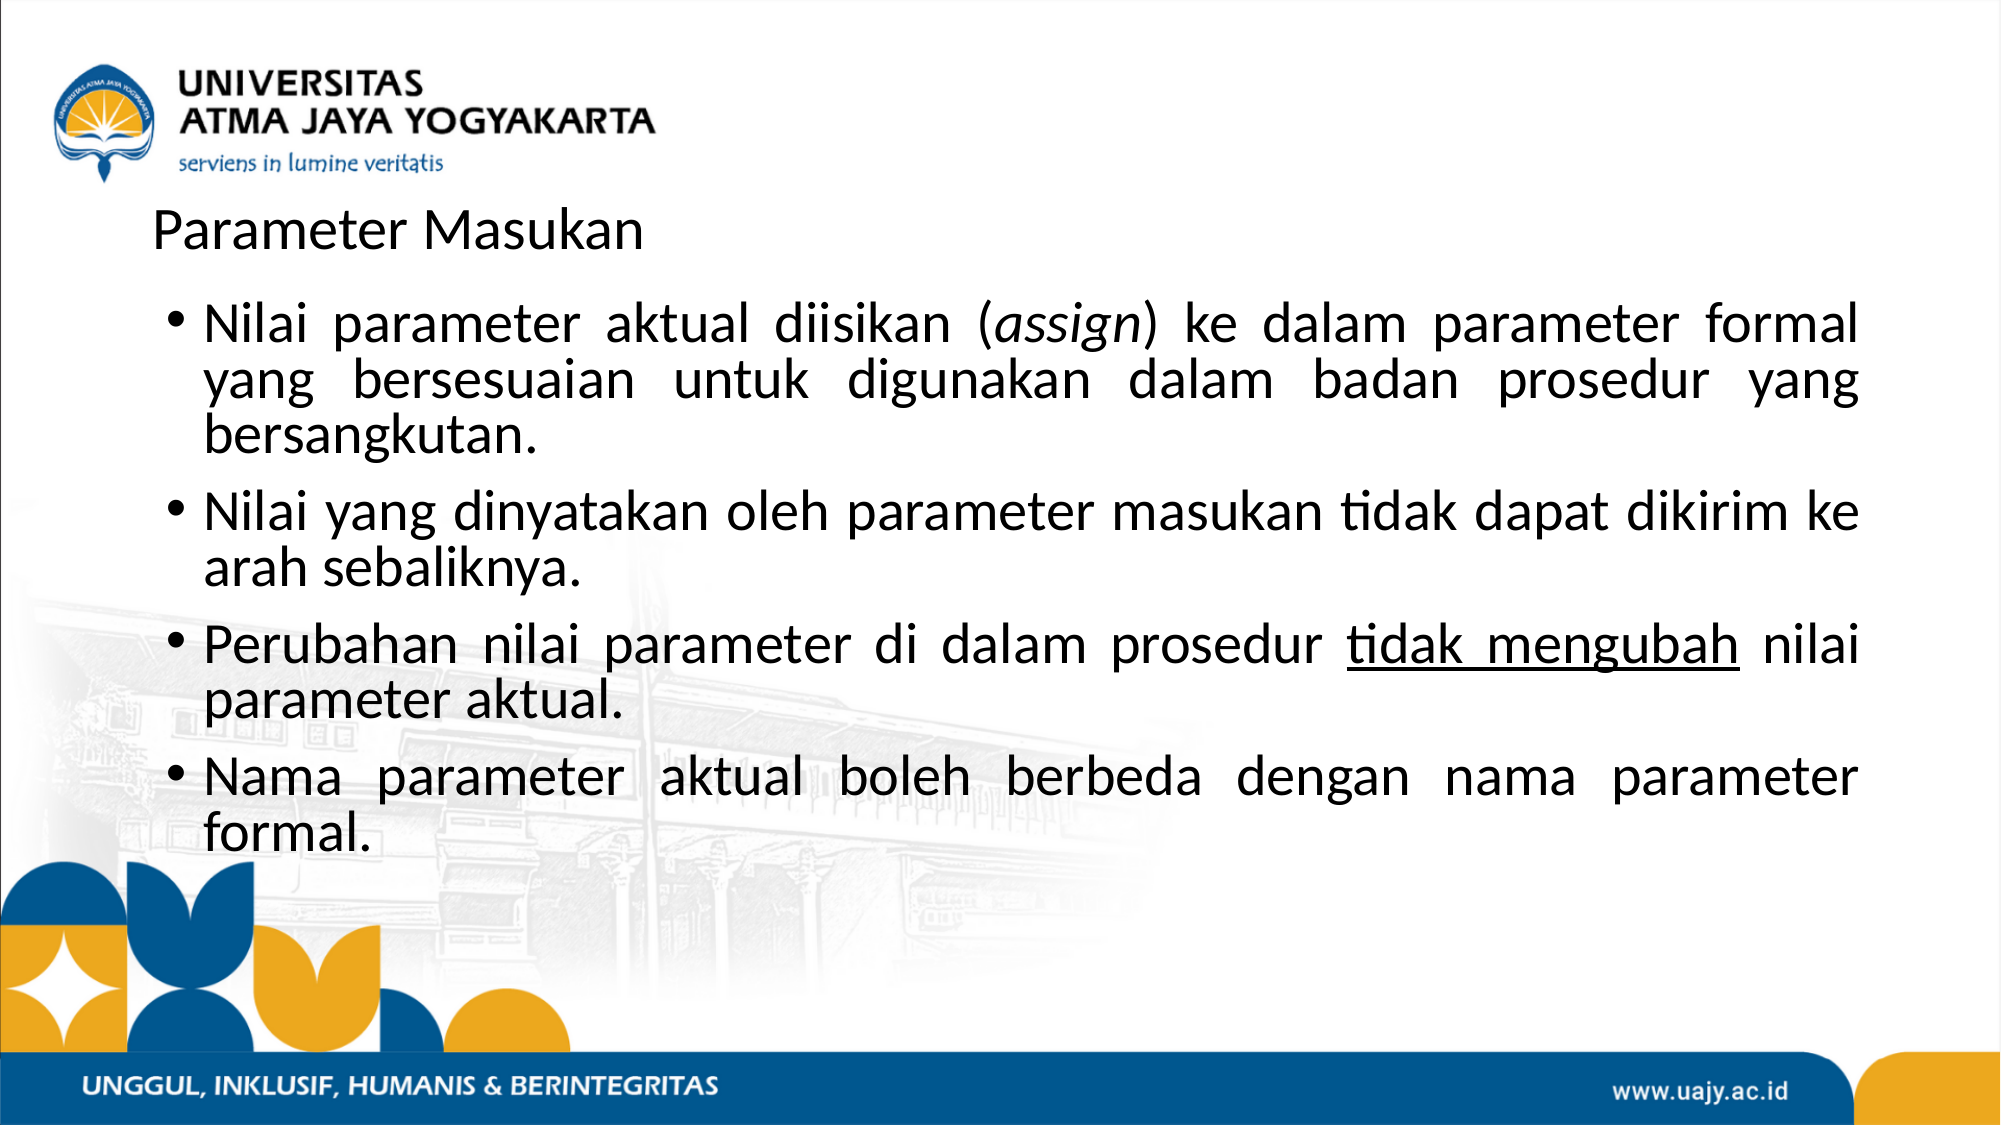

# Parameter Masukan
Nilai parameter aktual diisikan (assign) ke dalam parameter formal yang bersesuaian untuk digunakan dalam badan prosedur yang bersangkutan.
Nilai yang dinyatakan oleh parameter masukan tidak dapat dikirim ke arah sebaliknya.
Perubahan nilai parameter di dalam prosedur tidak mengubah nilai parameter aktual.
Nama parameter aktual boleh berbeda dengan nama parameter formal.